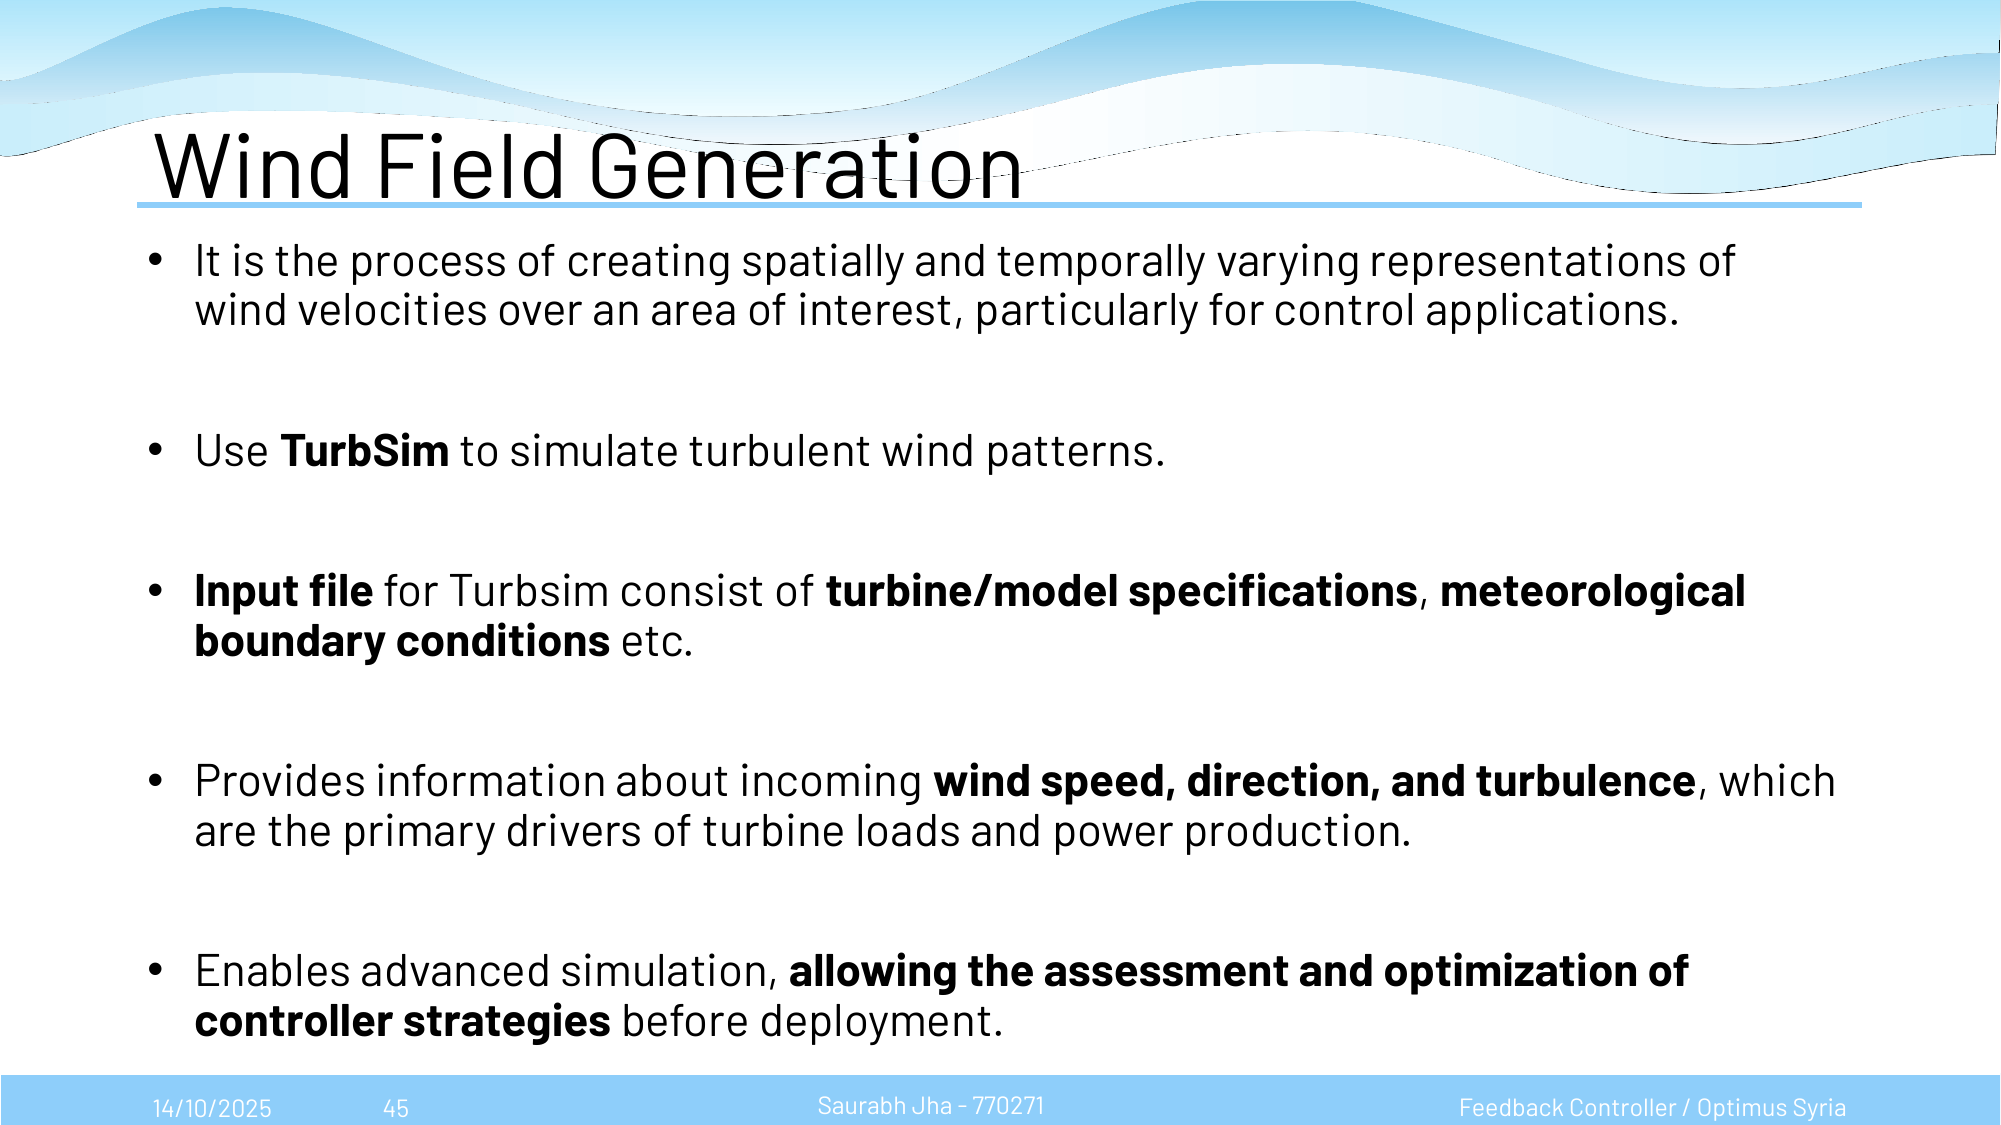

# Wind Field Generation
It is the process of creating spatially and temporally varying representations of wind velocities over an area of interest, particularly for control applications.

Use TurbSim to simulate turbulent wind patterns.

Input file for Turbsim consist of turbine/model specifications, meteorological boundary conditions etc.

Provides information about incoming wind speed, direction, and turbulence, which are the primary drivers of turbine loads and power production.

Enables advanced simulation, allowing the assessment and optimization of controller strategies before deployment.

Saurabh Jha - 770271
Feedback Controller / Optimus Syria
14/10/2025
45